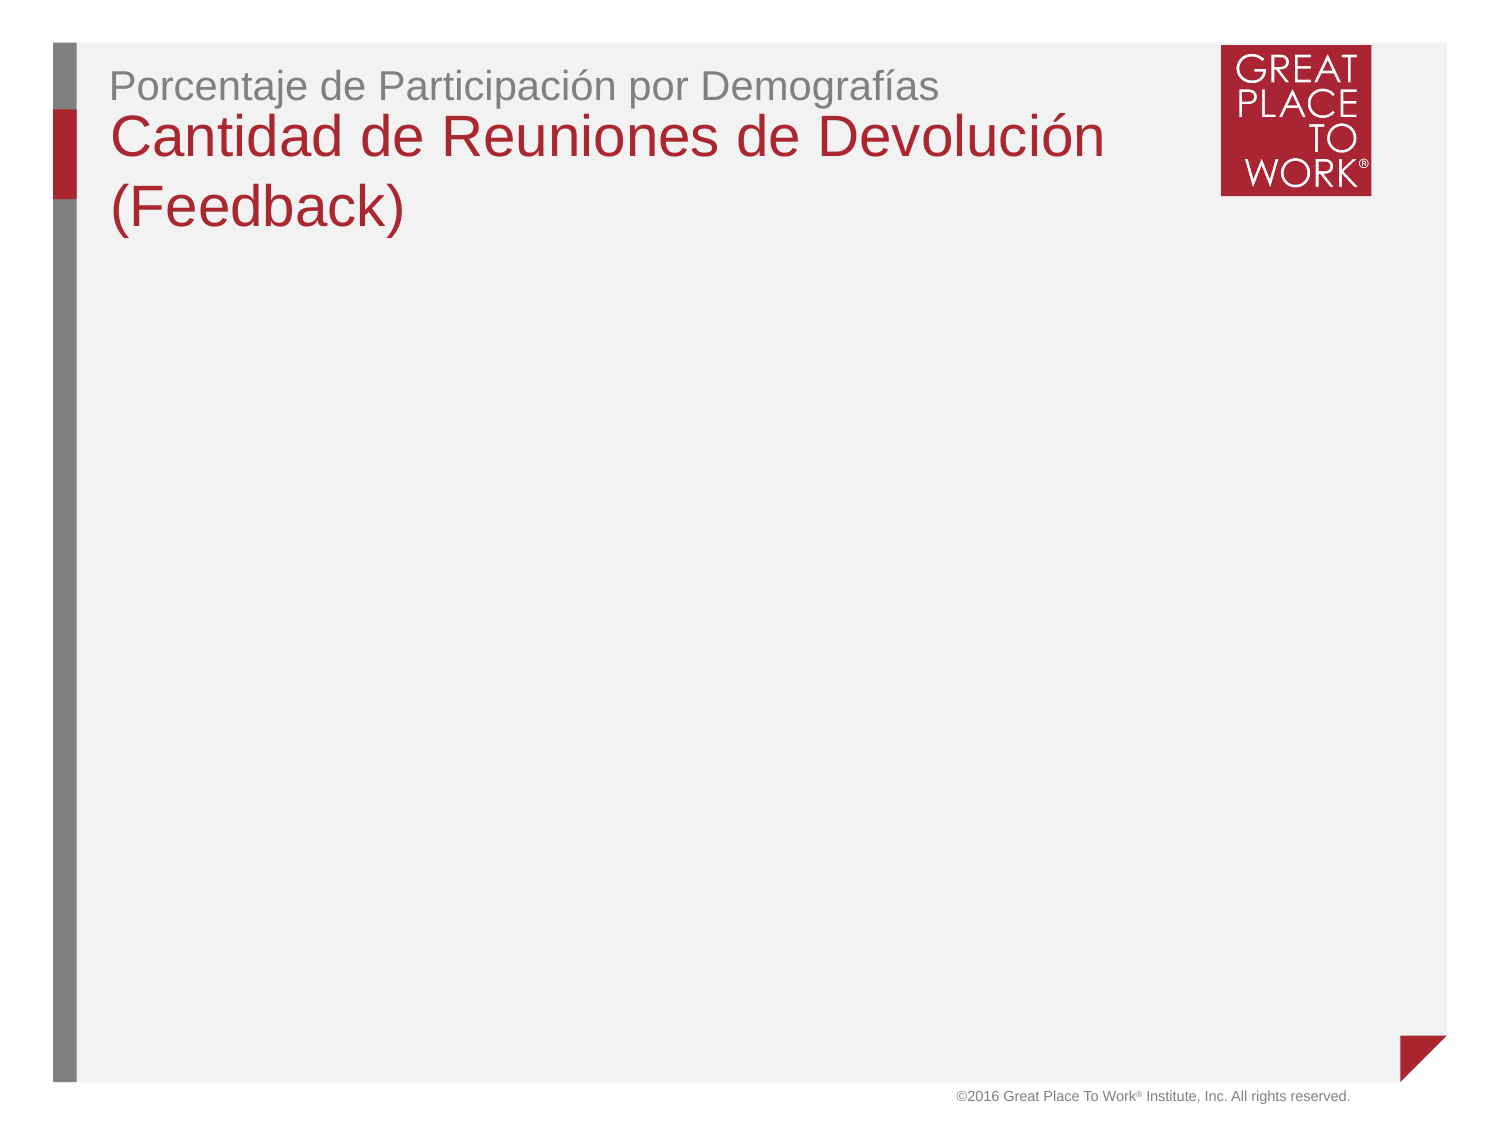

Porcentaje de Participación por Demografías
# Cantidad de Reuniones de Devolución (Feedback)